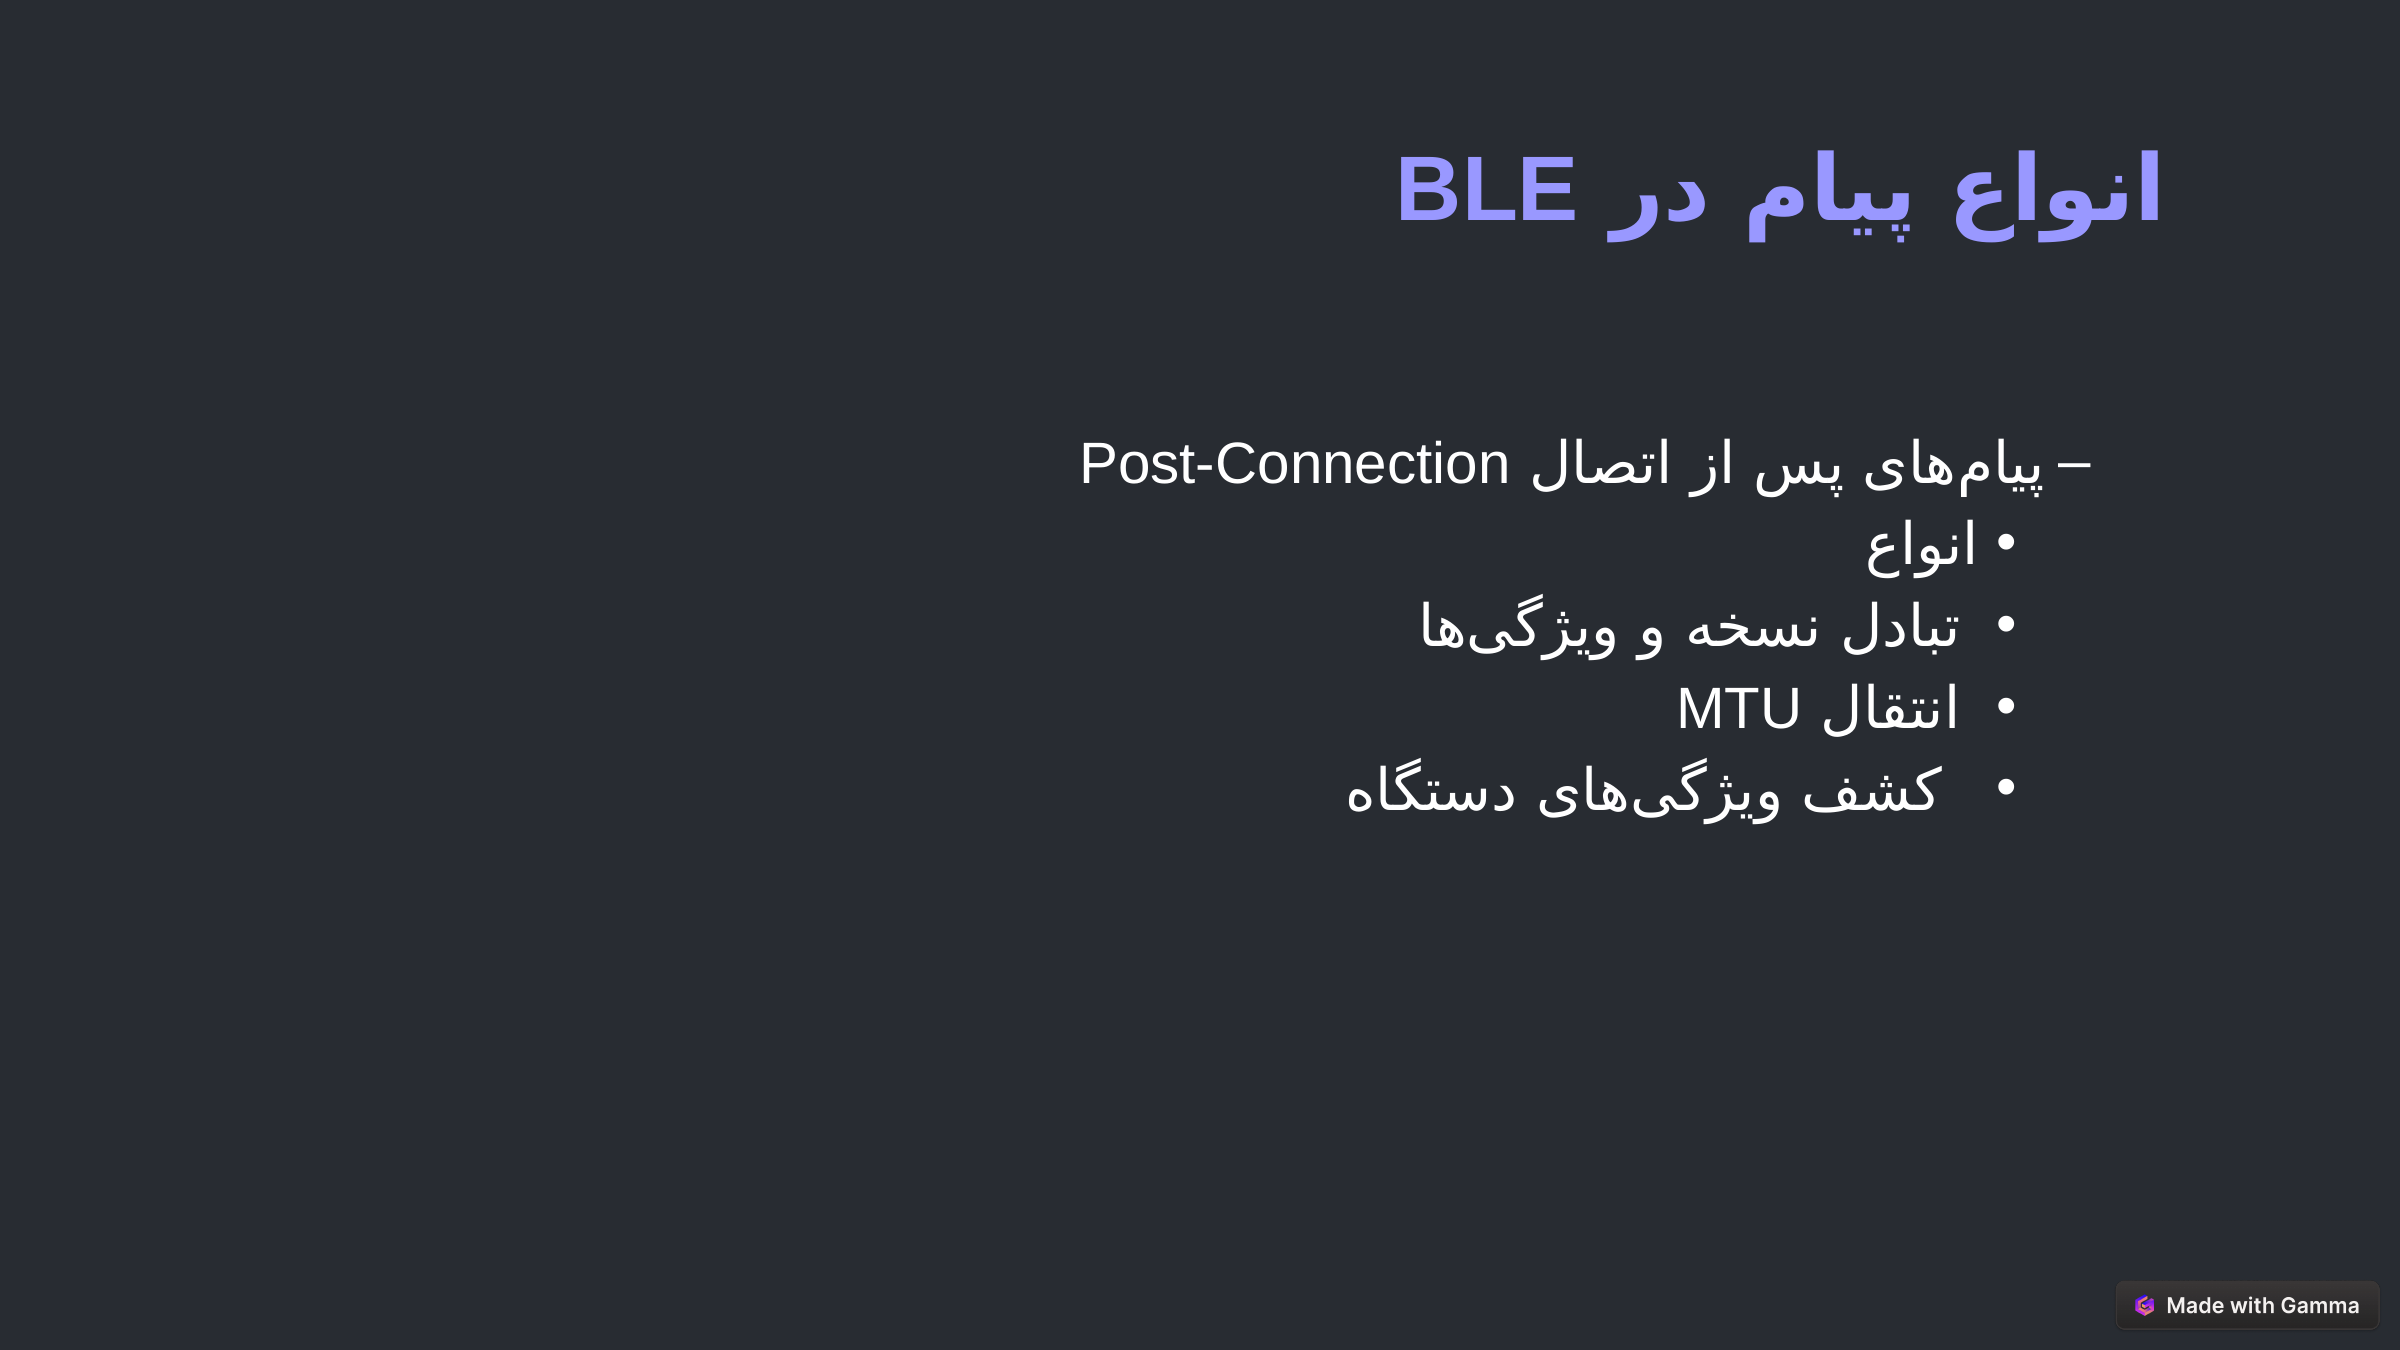

انواع پیام در BLE
پیام‌های پس از اتصال Post-Connection
انواع
 تبادل نسخه و ویژگی‌ها
 انتقال MTU
  کشف ویژگی‌های دستگاه